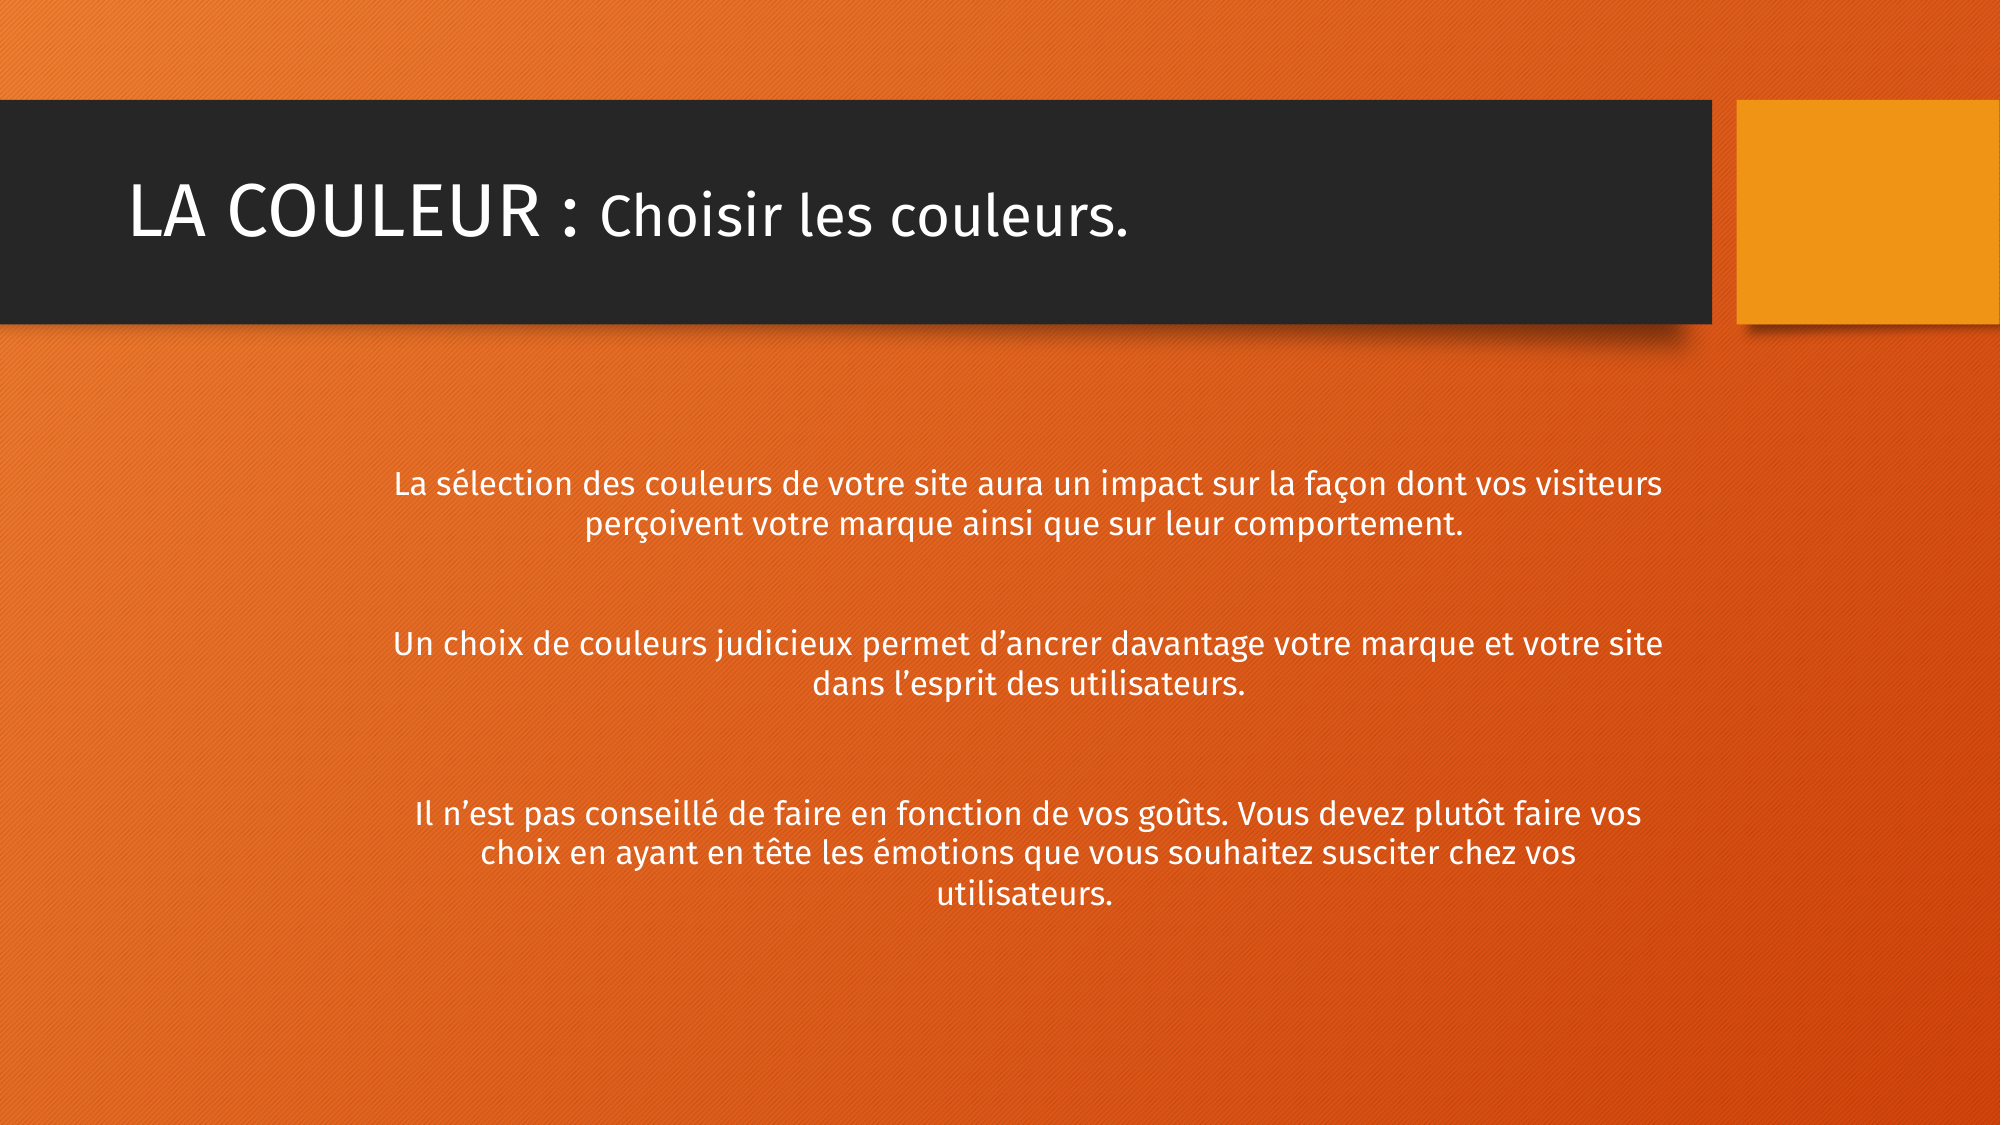

# LA COULEUR : Choisir les couleurs.
La sélection des couleurs de votre site aura un impact sur la façon dont vos visiteurs perçoivent votre marque ainsi que sur leur comportement.

Un choix de couleurs judicieux permet d’ancrer davantage votre marque et votre site dans l’esprit des utilisateurs.

Il n’est pas conseillé de faire en fonction de vos goûts. Vous devez plutôt faire vos choix en ayant en tête les émotions que vous souhaitez susciter chez vos utilisateurs.